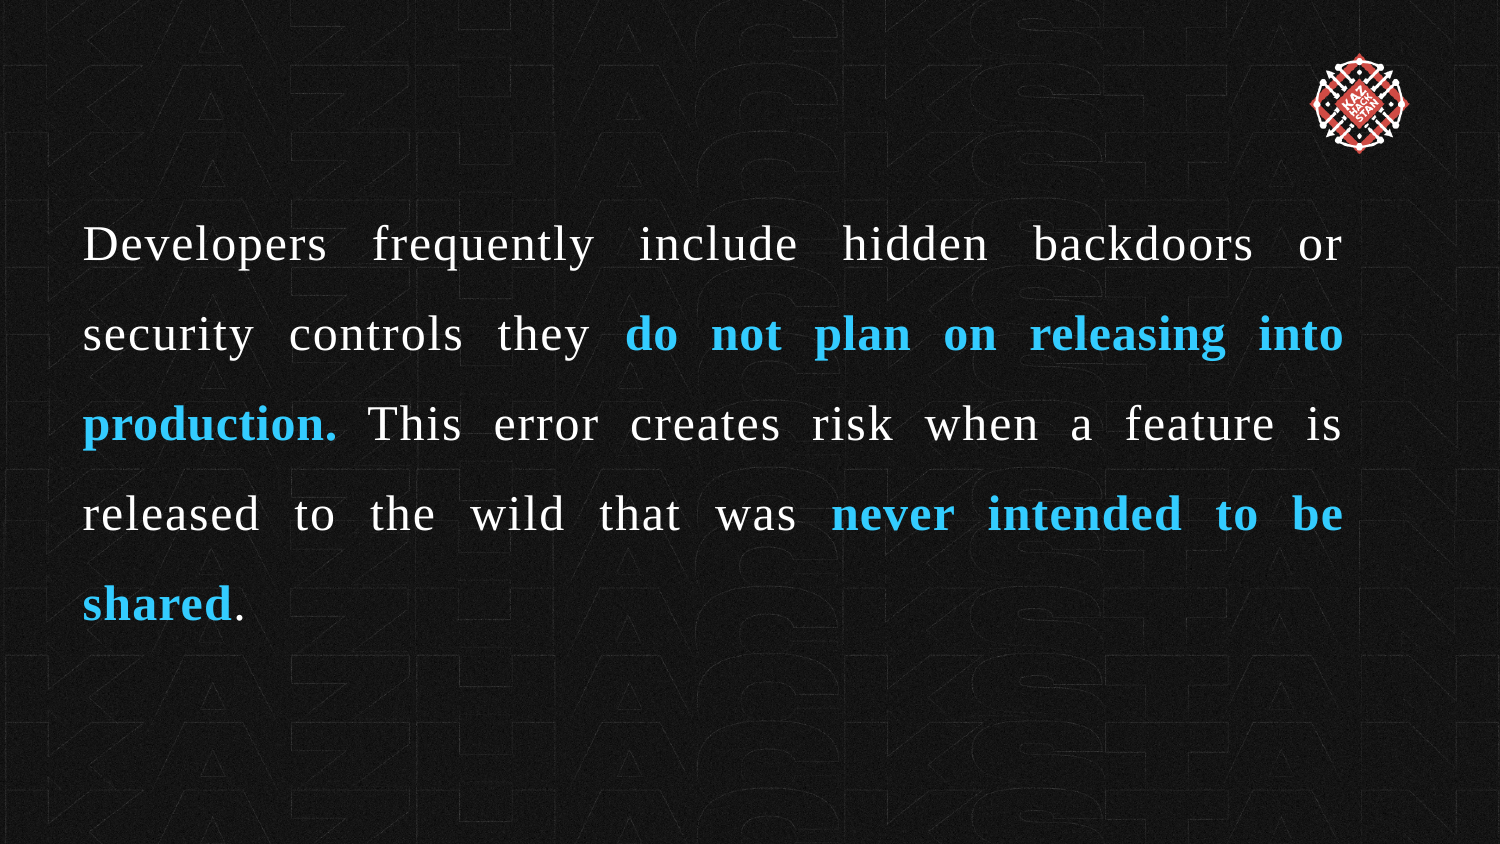

Developers frequently include hidden backdoors or security controls they do not plan on releasing into production. This error creates risk when a feature is released to the wild that was never intended to be shared.